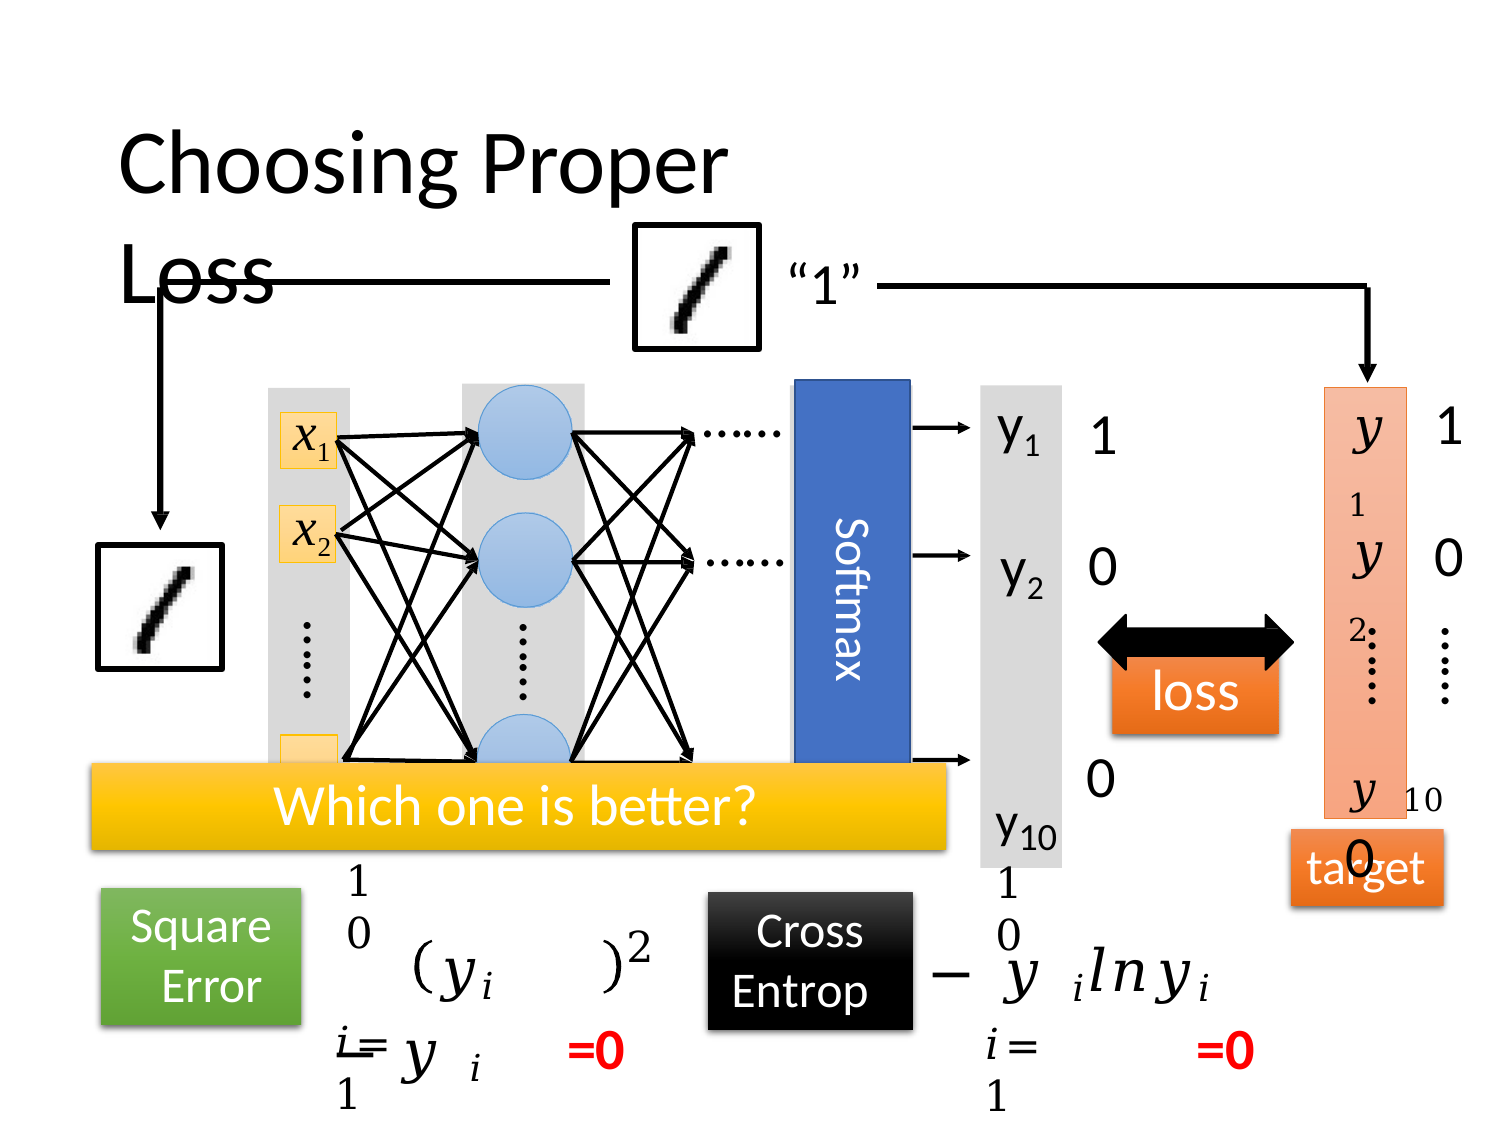

# Choosing Proper Loss

“1”

……

1

y1

y2

y10

𝑦 1
1
x1

x2

……

Softmax
0
𝑦 2
0

……
……
……
……
……

……

loss
……

𝑦 10 0
x256

0

Which one is better?

target
10
10

Square  Error

Cross  Entropy
2
 	𝑦𝑖 − 𝑦 𝑖
− 𝑦 𝑖𝑙𝑛𝑦𝑖

=0
=0
𝑖=1
𝑖=1